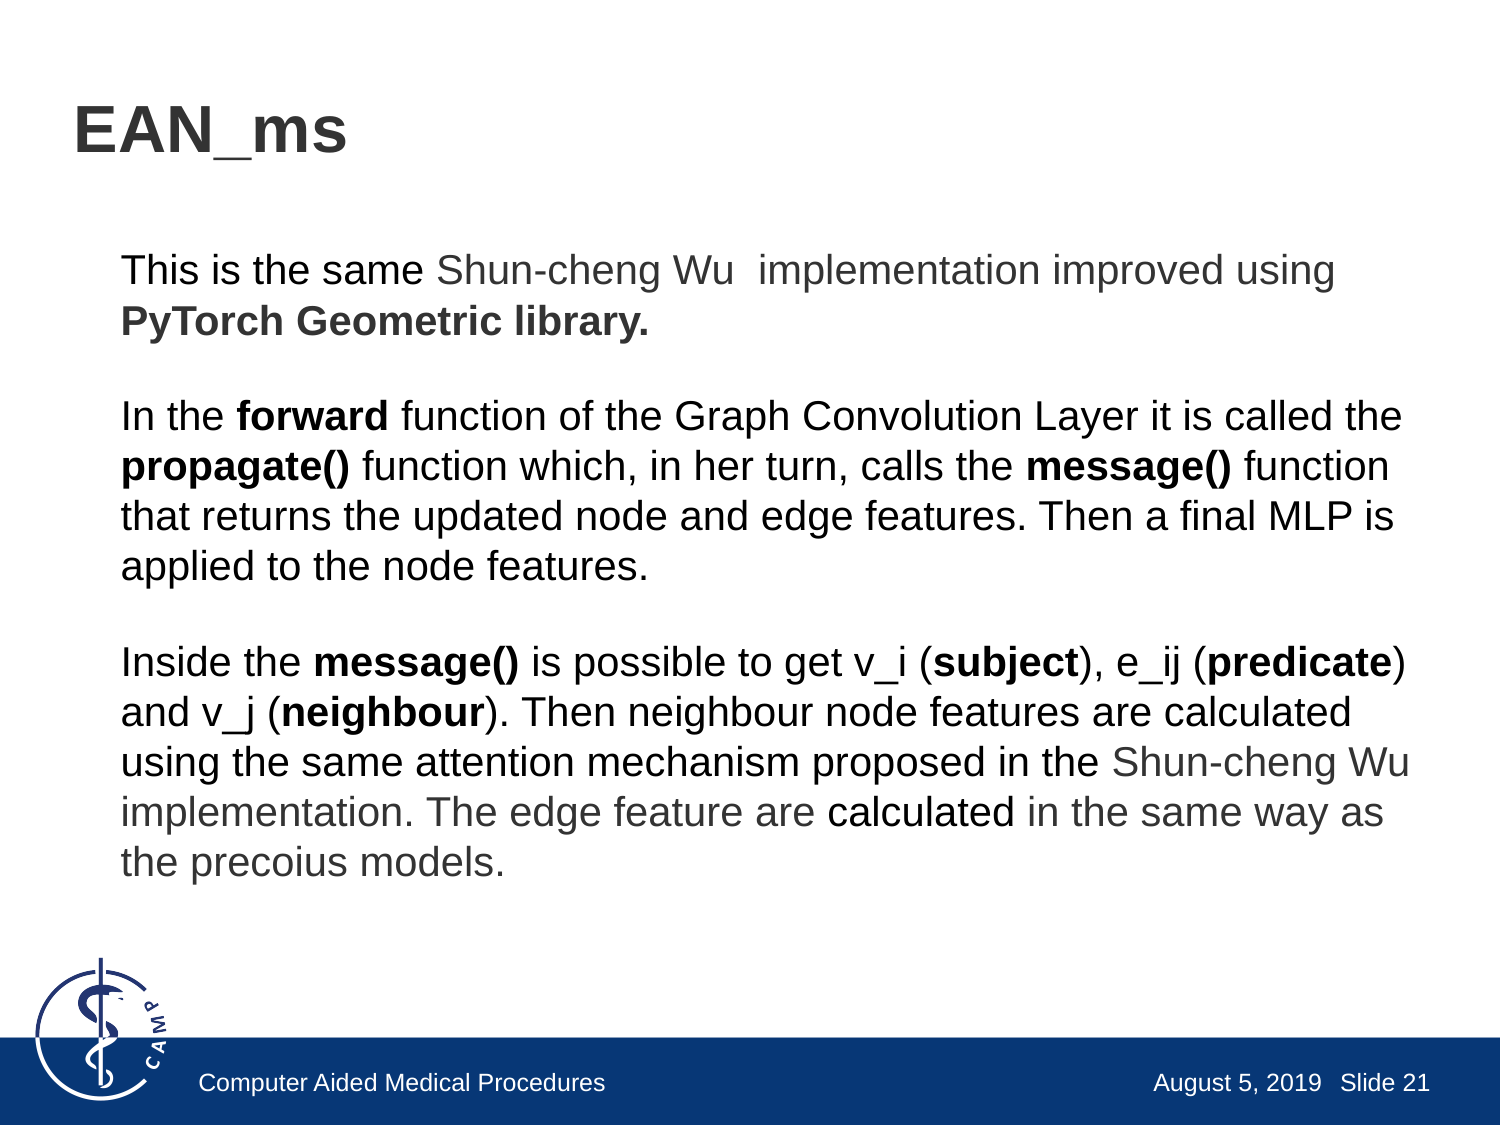

# EAN_ms
This is the same Shun-cheng Wu  implementation improved using PyTorch Geometric library.
In the forward function of the Graph Convolution Layer it is called the propagate() function which, in her turn, calls the message() function that returns the updated node and edge features. Then a final MLP is applied to the node features.
Inside the message() is possible to get v_i (subject), e_ij (predicate) and v_j (neighbour). Then neighbour node features are calculated using the same attention mechanism proposed in the Shun-cheng Wu implementation. The edge feature are calculated in the same way as the precoius models.
Computer Aided Medical Procedures
August 5, 2019
Slide 21